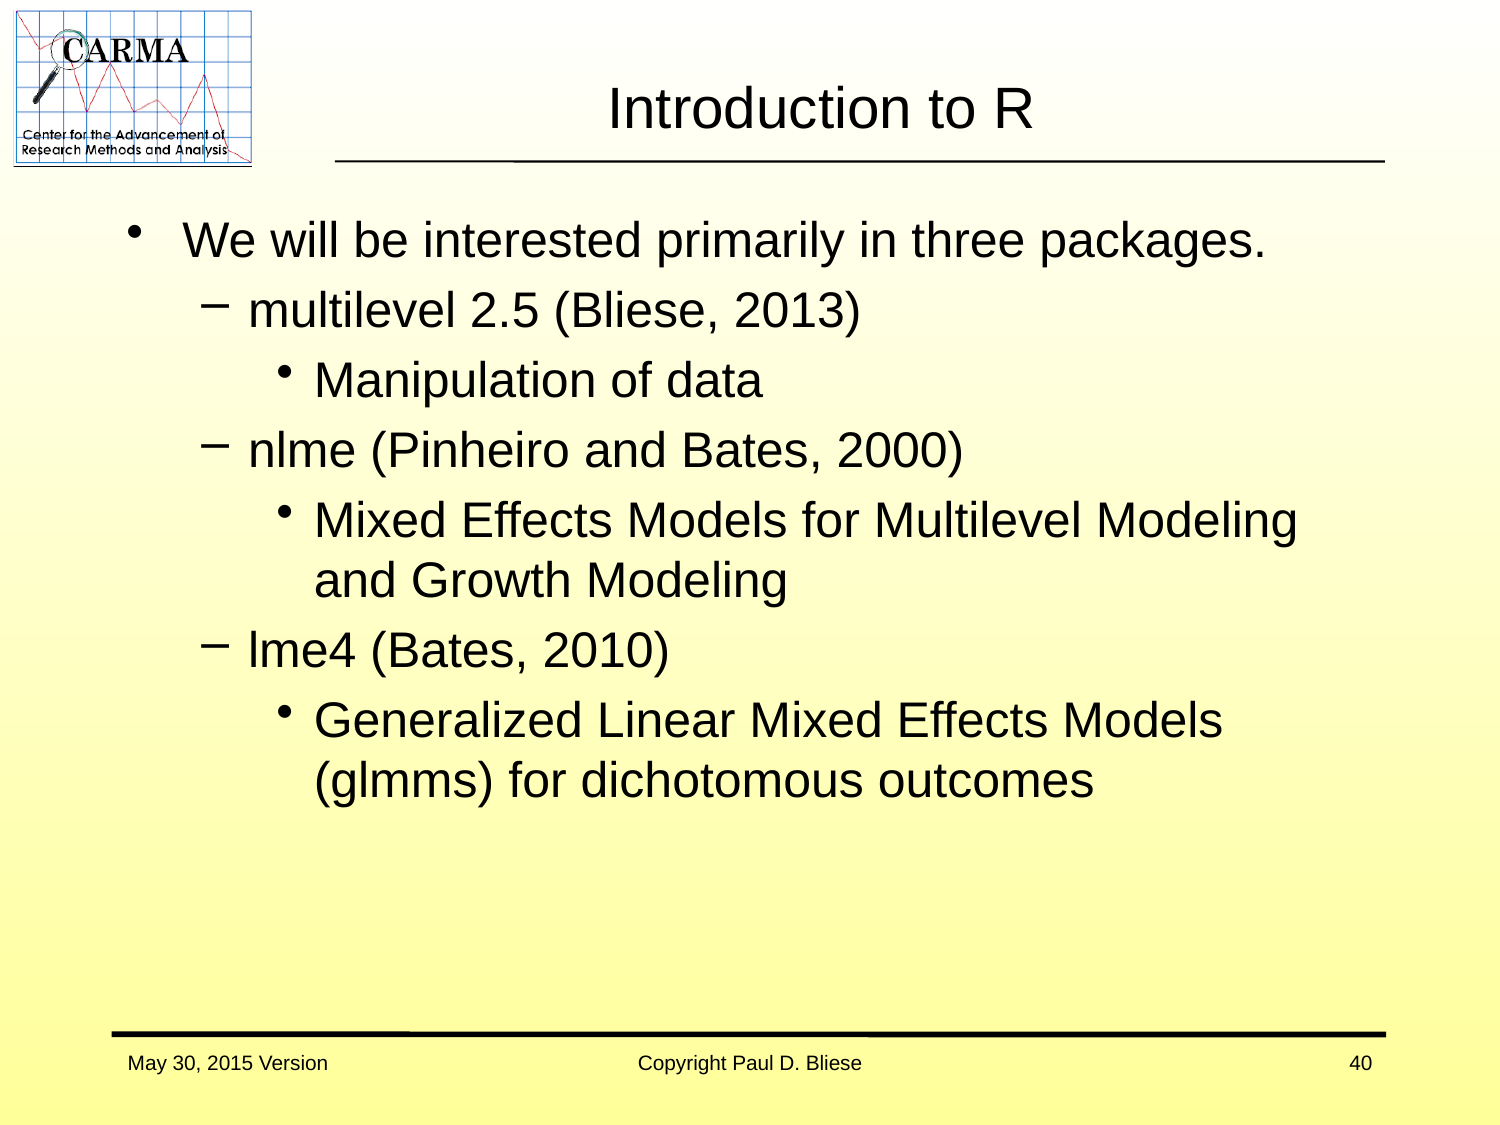

# Introduction to R
We will be interested primarily in three packages.
multilevel 2.5 (Bliese, 2013)
Manipulation of data
nlme (Pinheiro and Bates, 2000)
Mixed Effects Models for Multilevel Modeling and Growth Modeling
lme4 (Bates, 2010)
Generalized Linear Mixed Effects Models (glmms) for dichotomous outcomes

May 30, 2015 Version
Copyright Paul D. Bliese
40